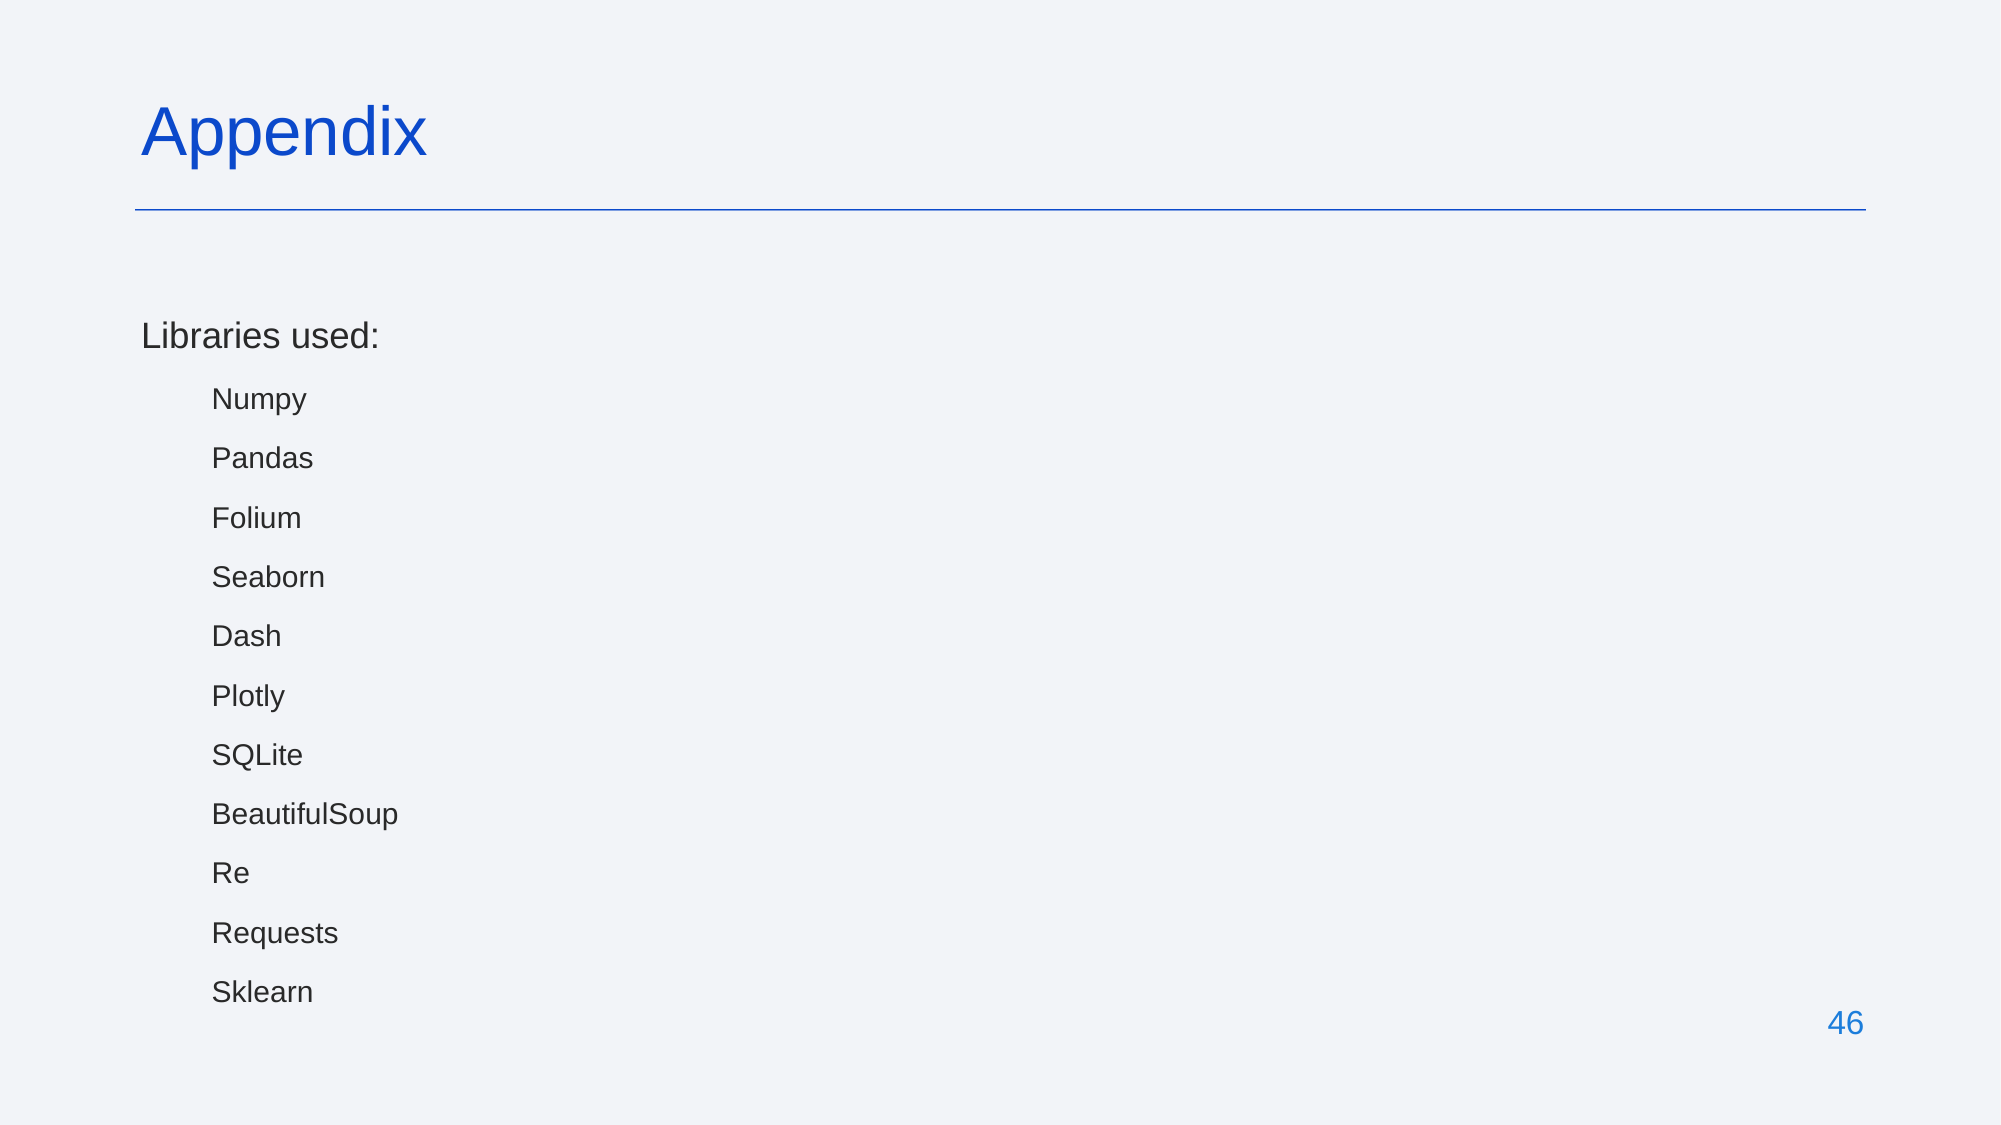

Appendix
Libraries used:
Numpy
Pandas
Folium
Seaborn
Dash
Plotly
SQLite
BeautifulSoup
Re
Requests
Sklearn

46